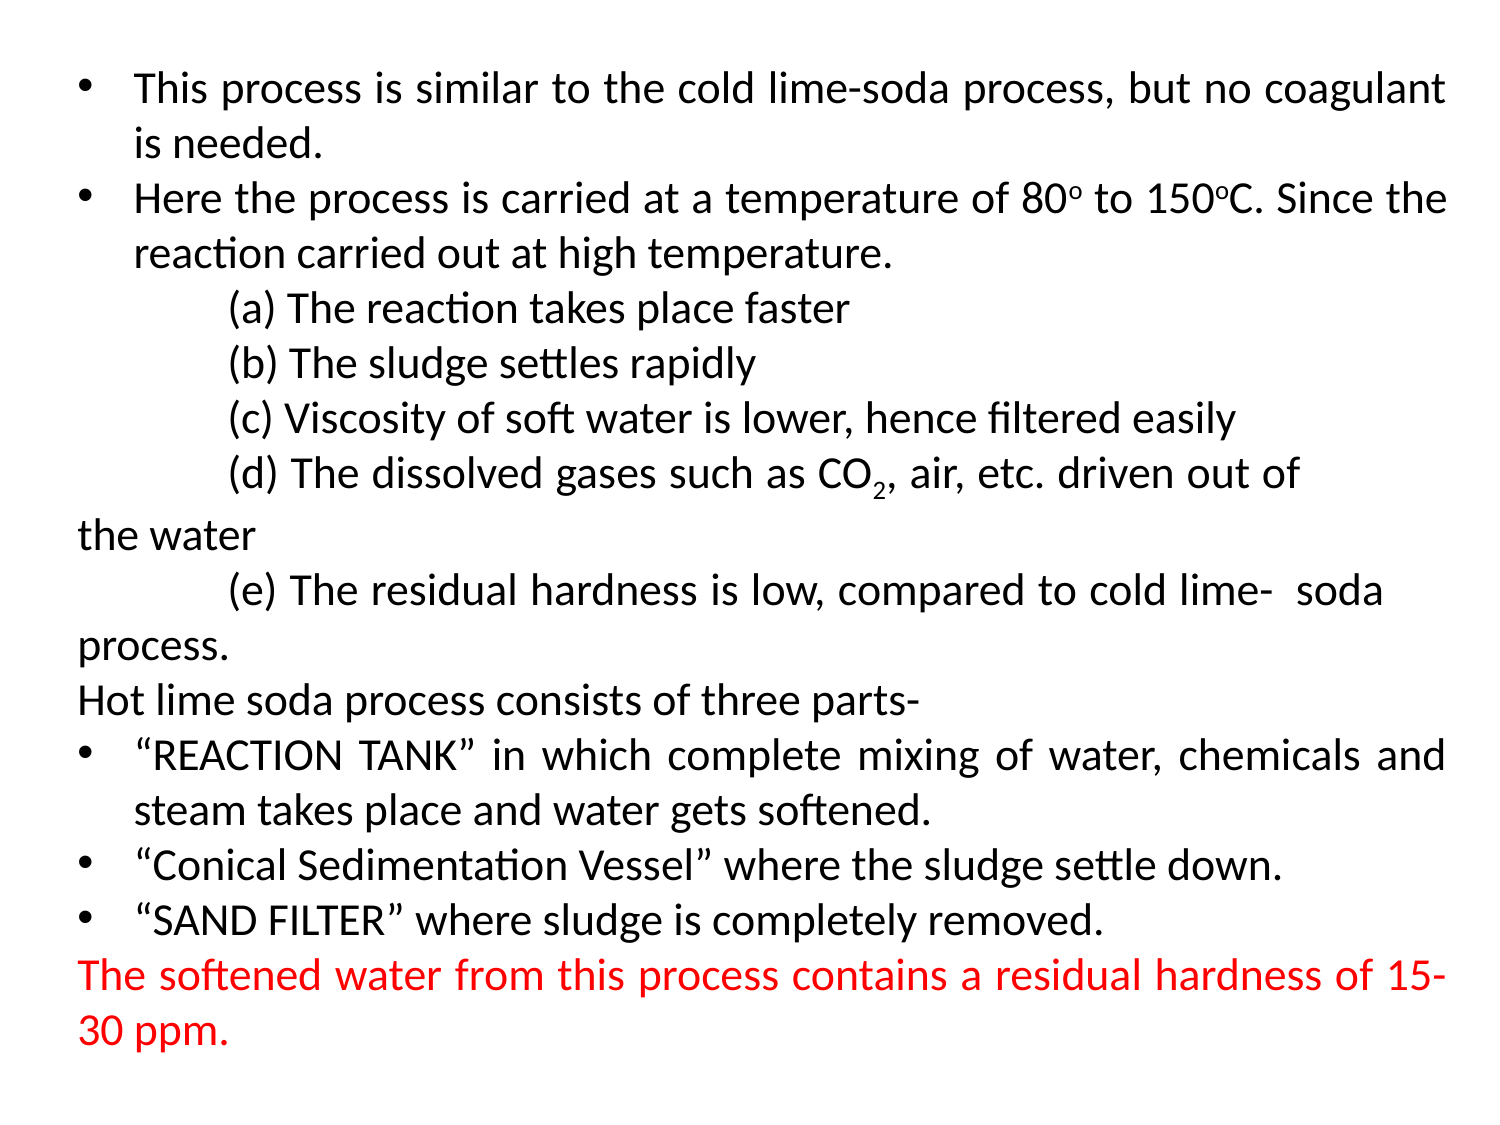

This process is similar to the cold lime-soda process, but no coagulant is needed.
Here the process is carried at a temperature of 80o to 150oC. Since the reaction carried out at high temperature.
	(a) The reaction takes place faster
	(b) The sludge settles rapidly
	(c) Viscosity of soft water is lower, hence filtered easily
	(d) The dissolved gases such as CO2, air, etc. driven out of 	the water
	(e) The residual hardness is low, compared to cold lime-	soda 	process.
Hot lime soda process consists of three parts-
“REACTION TANK” in which complete mixing of water, chemicals and steam takes place and water gets softened.
“Conical Sedimentation Vessel” where the sludge settle down.
“SAND FILTER” where sludge is completely removed.
The softened water from this process contains a residual hardness of 15-30 ppm.